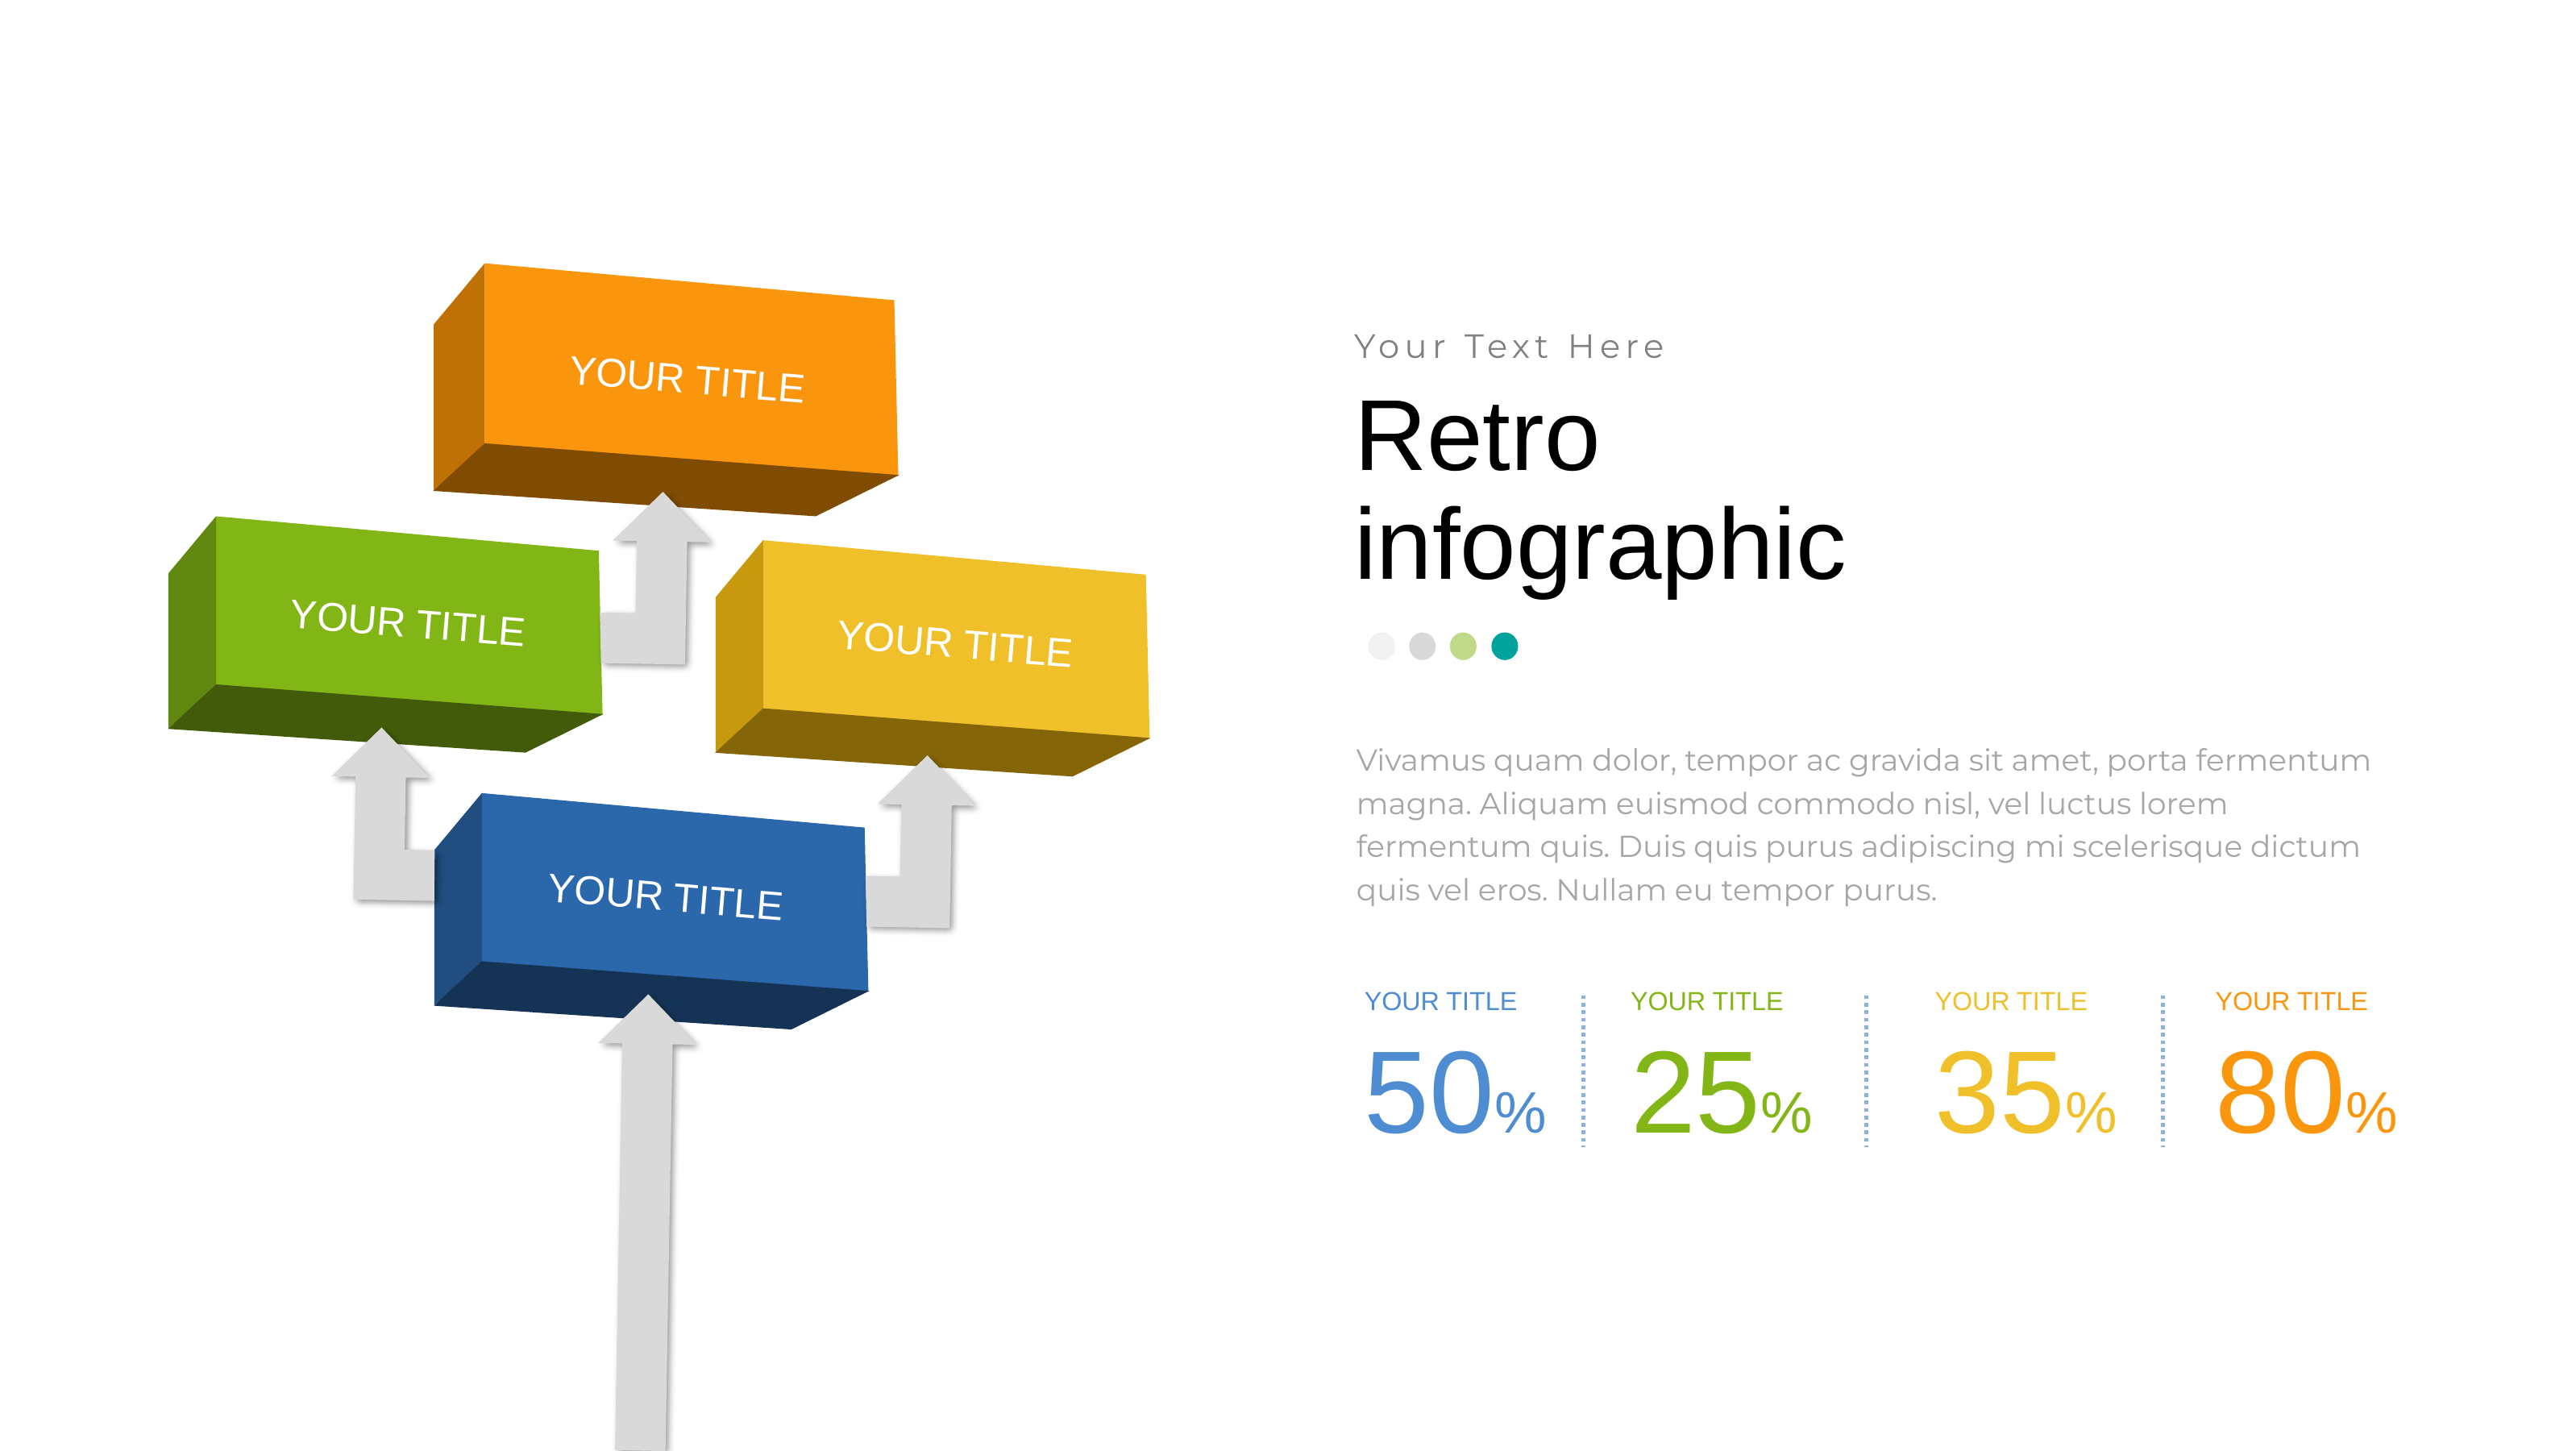

YOUR TITLE

YOUR TITLE
YOUR TITLE

YOUR TITLE

Your Text Here
Retro
infographic

Vivamus quam dolor, tempor ac gravida sit amet, porta fermentum magna. Aliquam euismod commodo nisl, vel luctus lorem fermentum quis. Duis quis purus adipiscing mi scelerisque dictum quis vel eros. Nullam eu tempor purus.
YOUR TITLE
50%
YOUR TITLE
25%
YOUR TITLE
35%
YOUR TITLE
80%